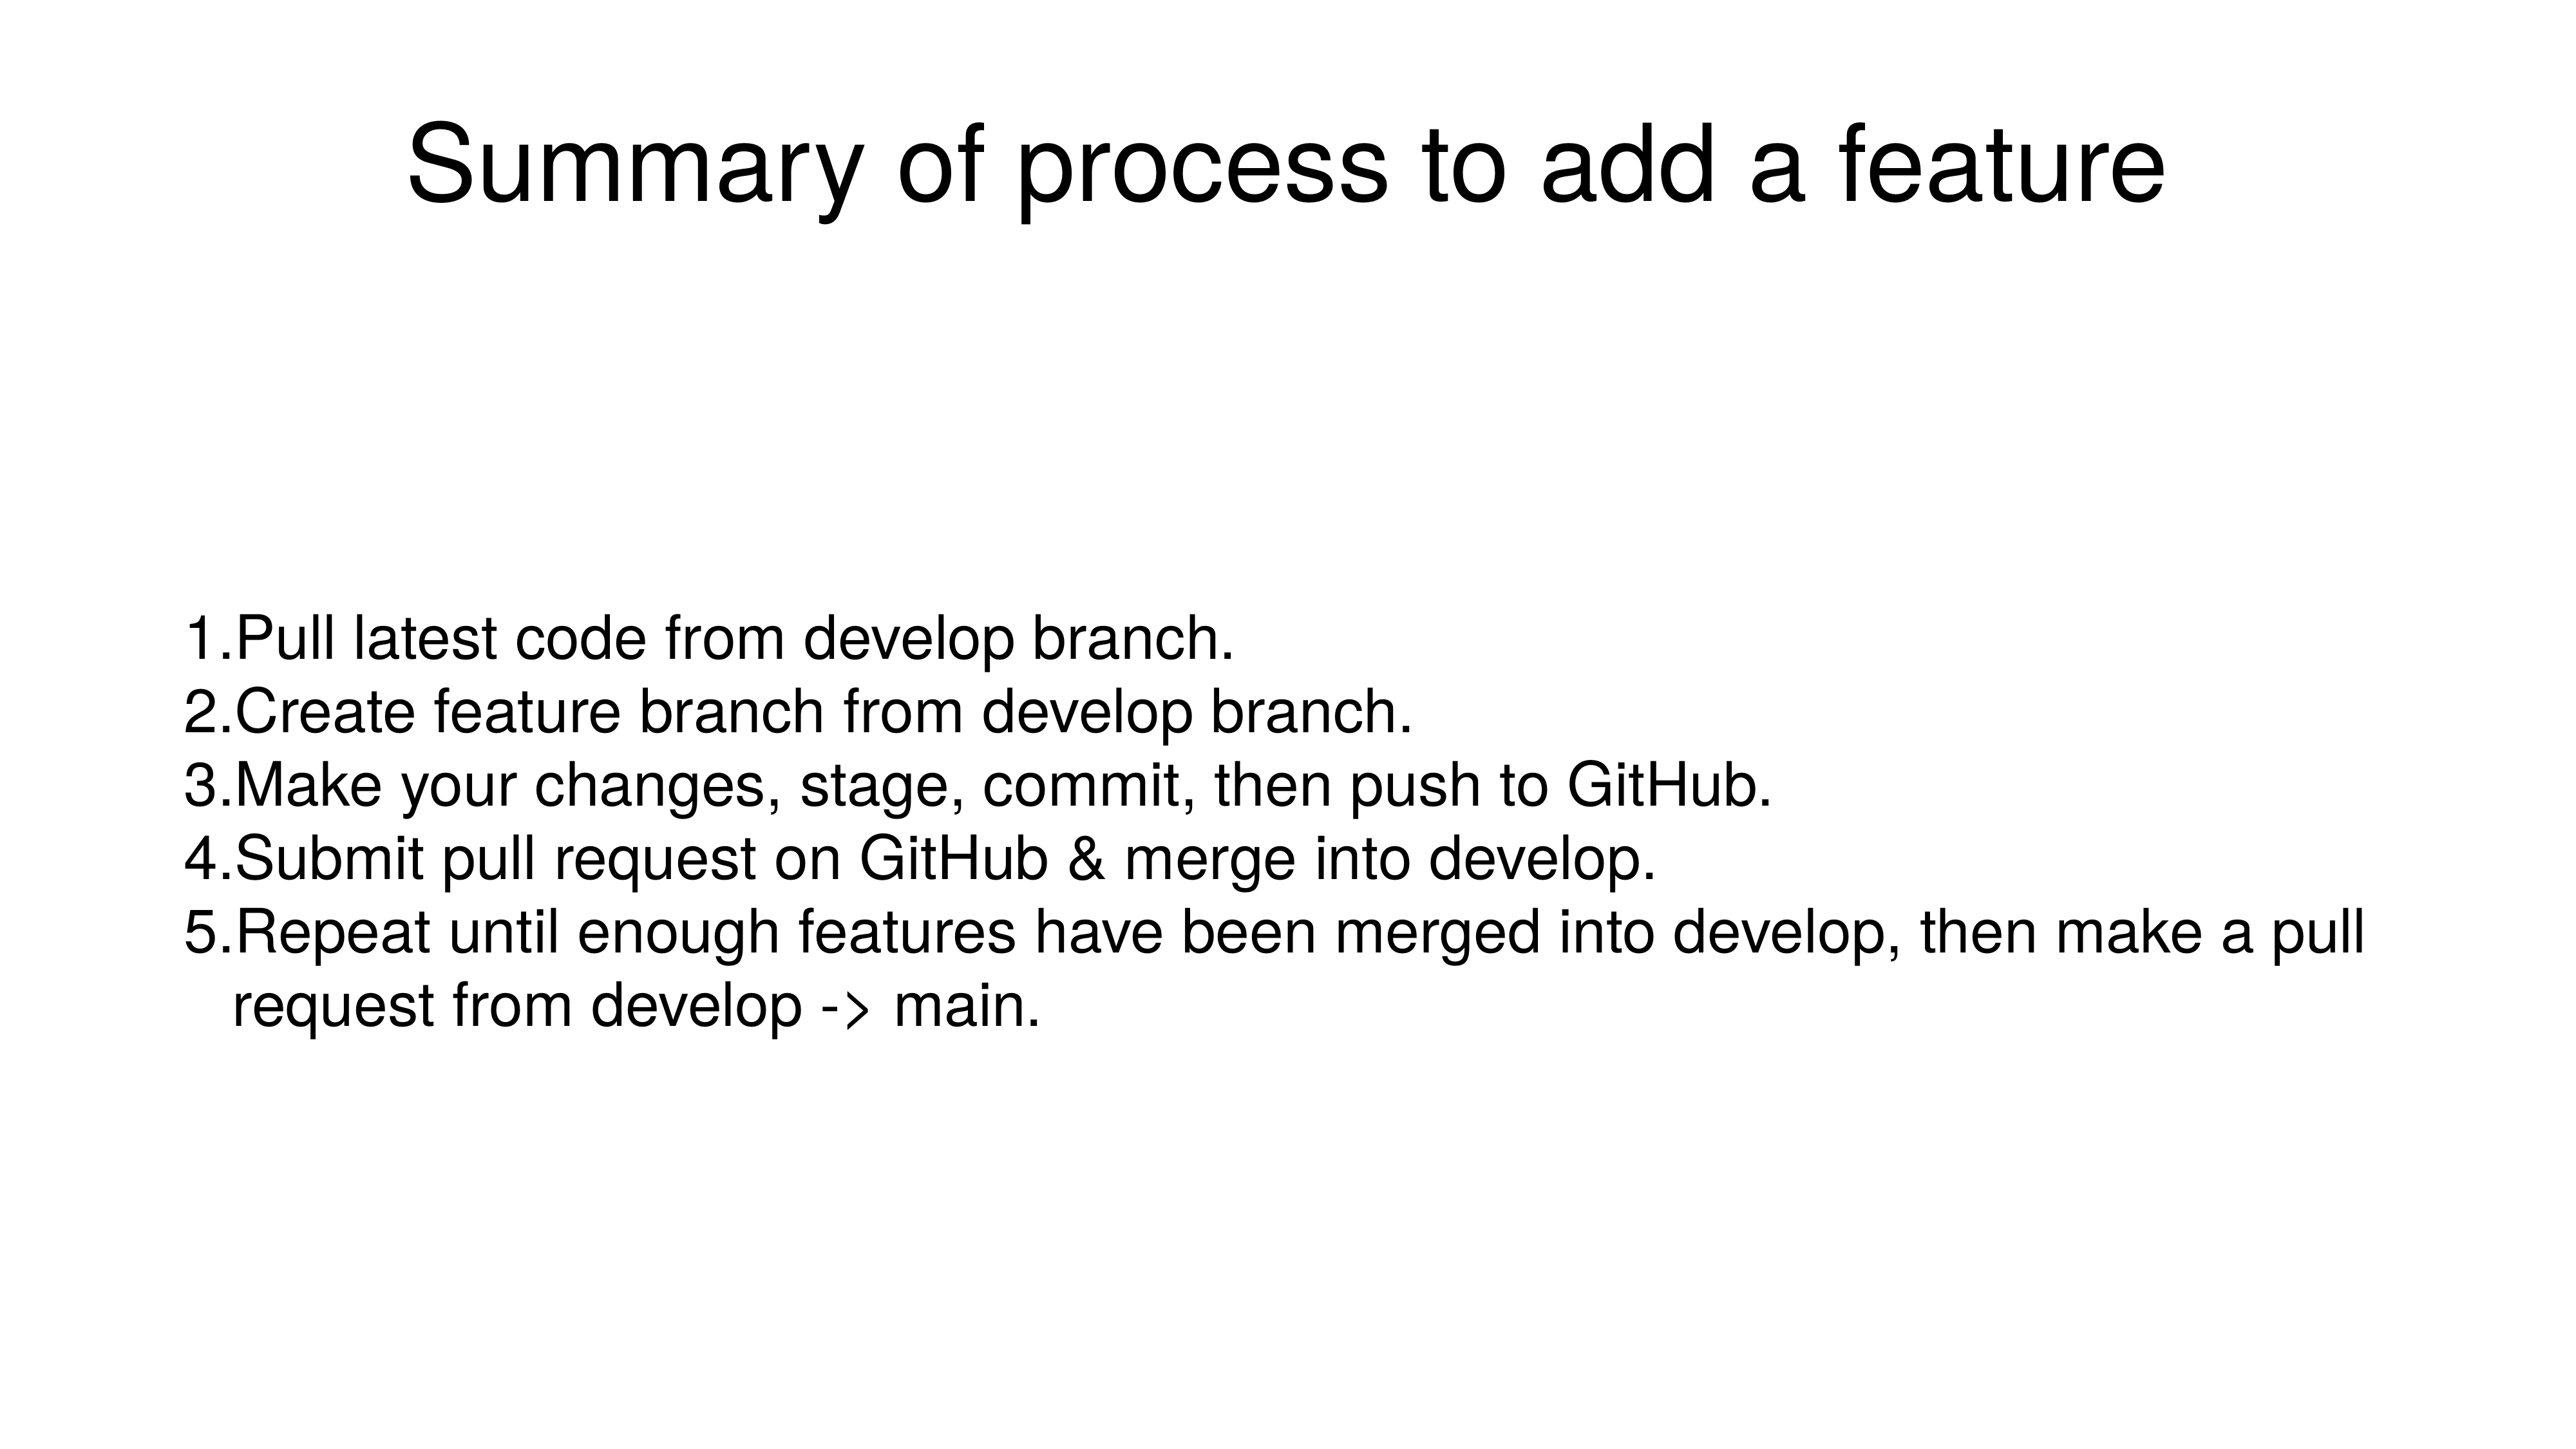

# Summary of process to add a feature
Pull latest code from develop branch.
Create feature branch from develop branch.
Make your changes, stage, commit, then push to GitHub.
Submit pull request on GitHub & merge into develop.
Repeat until enough features have been merged into develop, then make a pull request from develop -> main.